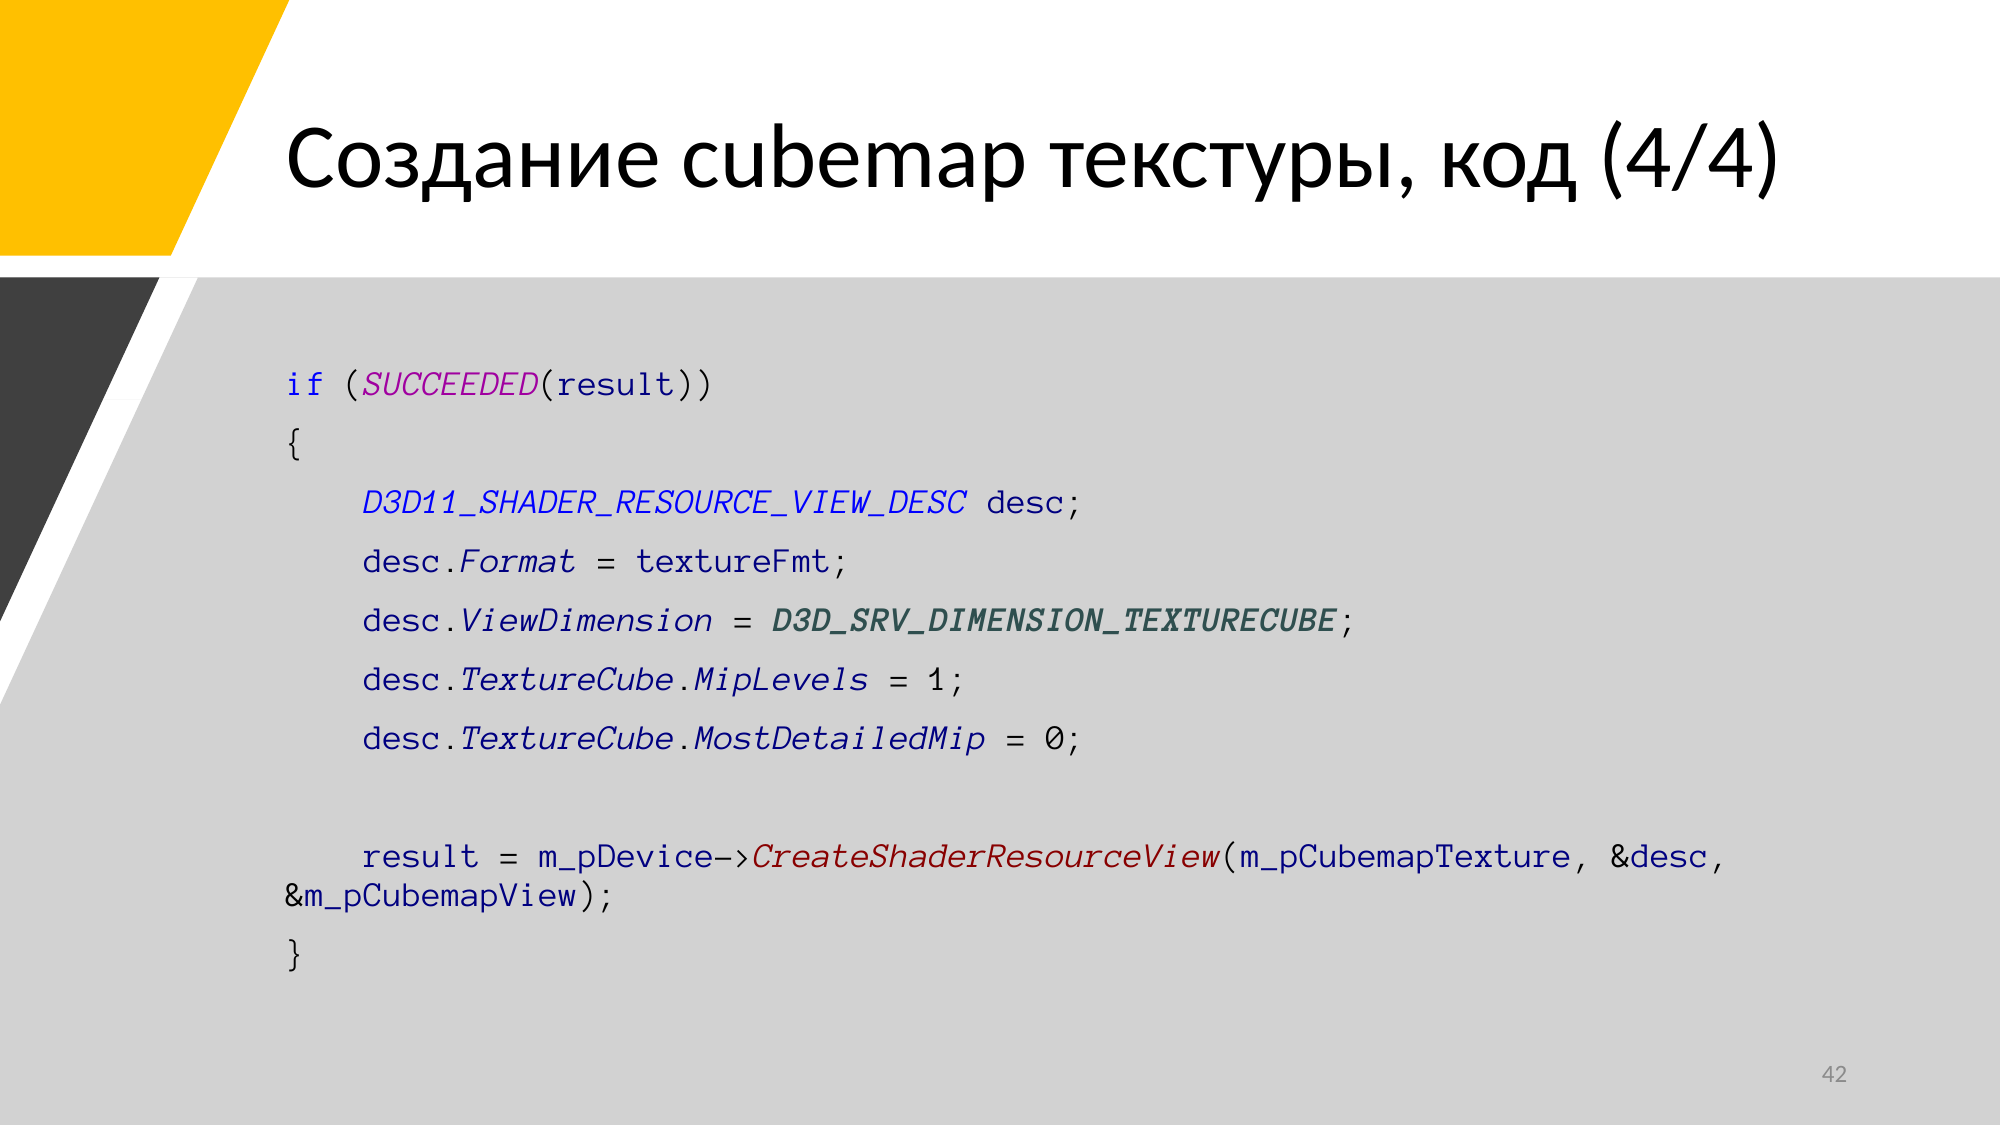

# Создание cubemap текстуры, код (4/4)

if (SUCCEEDED(result))
{
    D3D11_SHADER_RESOURCE_VIEW_DESC desc;
    desc.Format = textureFmt;
    desc.ViewDimension = D3D_SRV_DIMENSION_TEXTURECUBE;
    desc.TextureCube.MipLevels = 1;
    desc.TextureCube.MostDetailedMip = 0;

    result = m_pDevice->CreateShaderResourceView(m_pCubemapTexture, &desc, &m_pCubemapView);
}
42